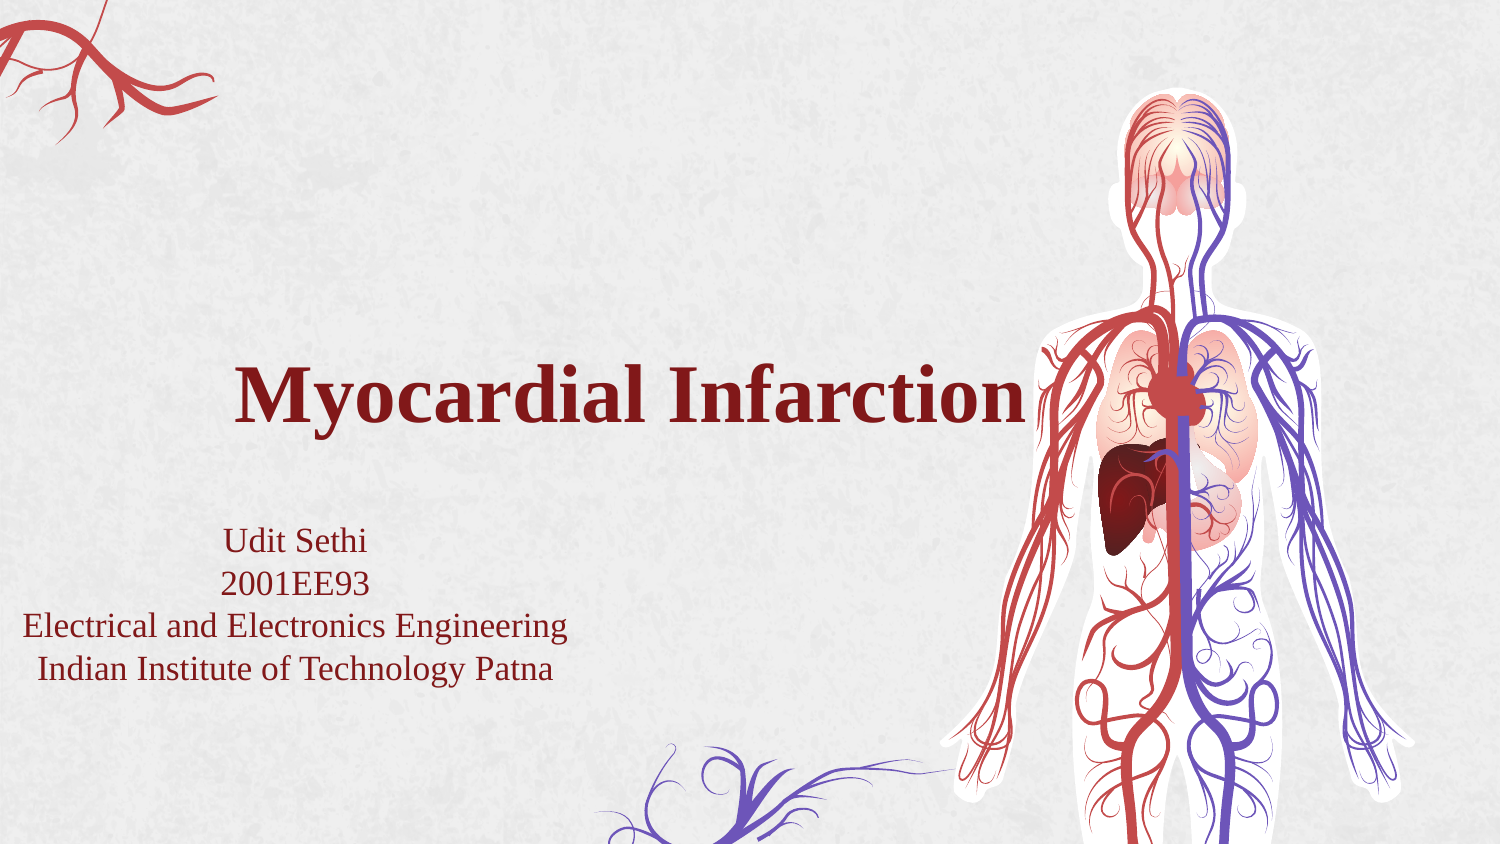

# Myocardial Infarction
Udit Sethi
2001EE93
Electrical and Electronics Engineering
Indian Institute of Technology Patna